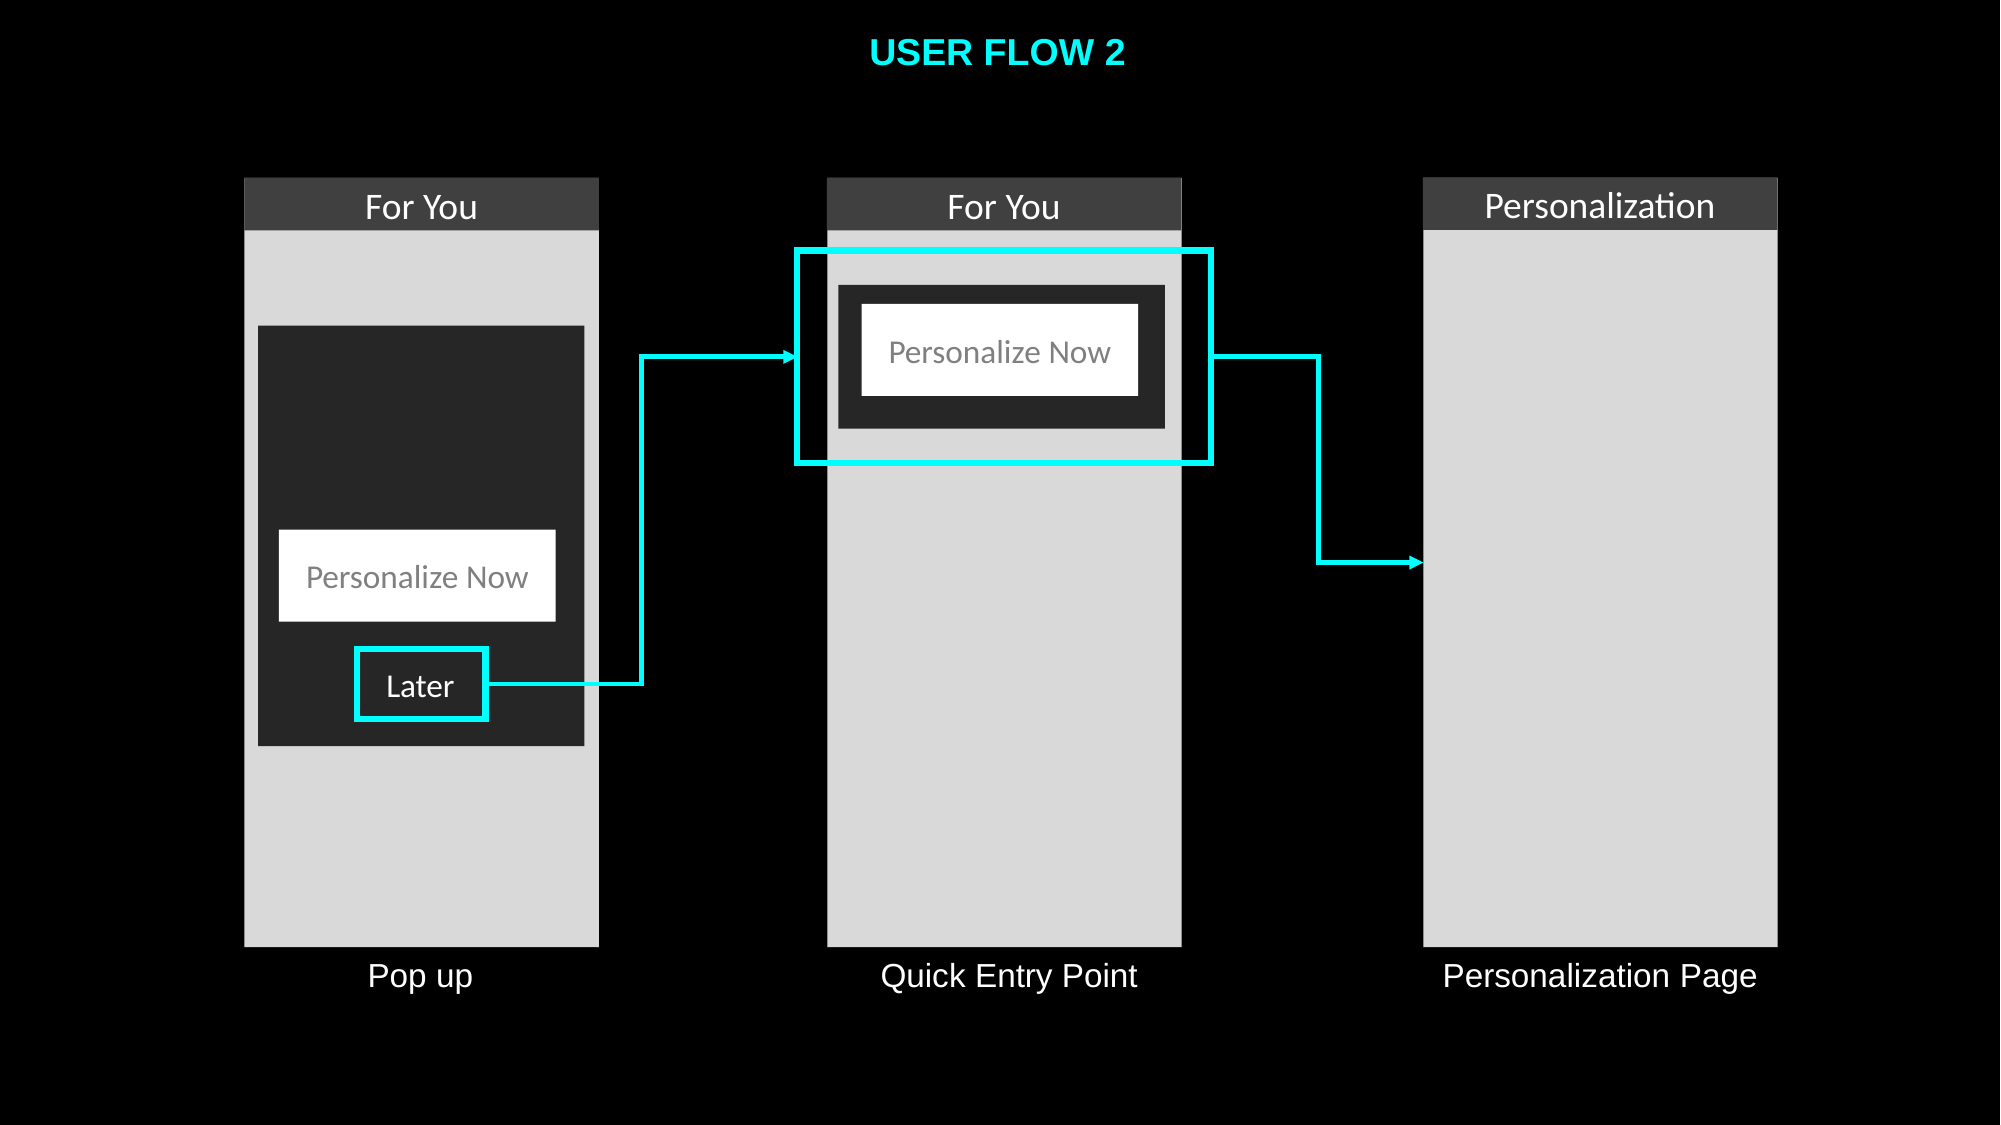

USER FLOW 2
Personalization
For You
For You

Personalize Now

Personalize Now
Later

Pop up
Quick Entry Point
Personalization Page